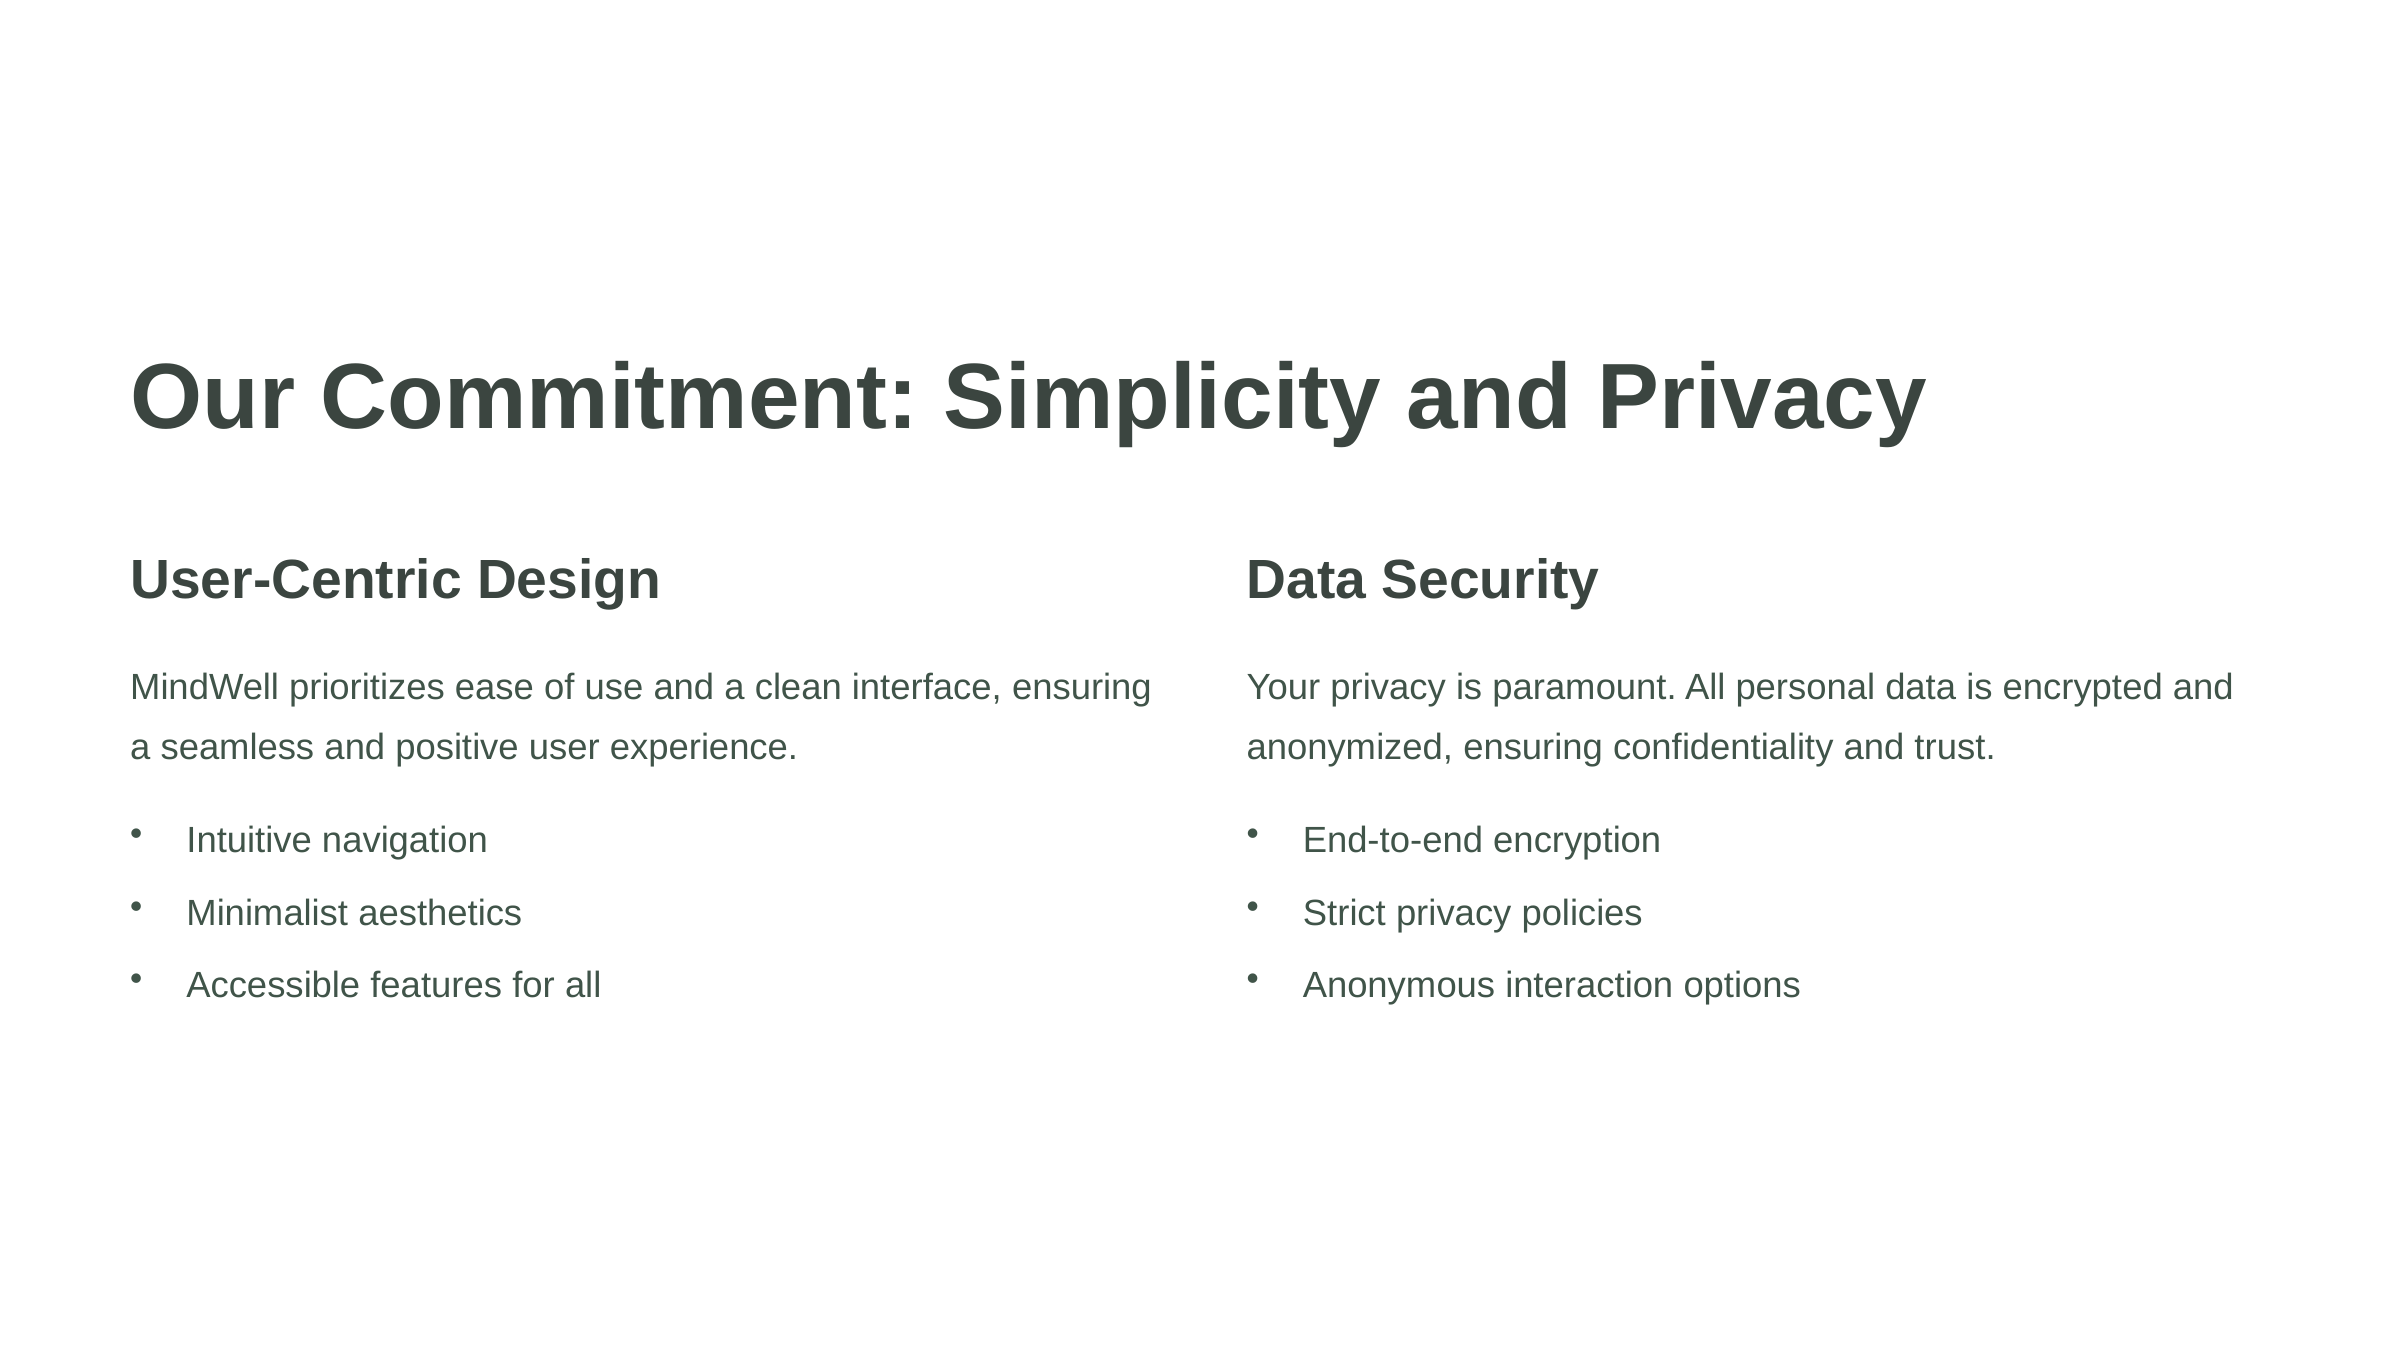

Our Commitment: Simplicity and Privacy
User-Centric Design
Data Security
MindWell prioritizes ease of use and a clean interface, ensuring a seamless and positive user experience.
Your privacy is paramount. All personal data is encrypted and anonymized, ensuring confidentiality and trust.
Intuitive navigation
End-to-end encryption
Minimalist aesthetics
Strict privacy policies
Accessible features for all
Anonymous interaction options